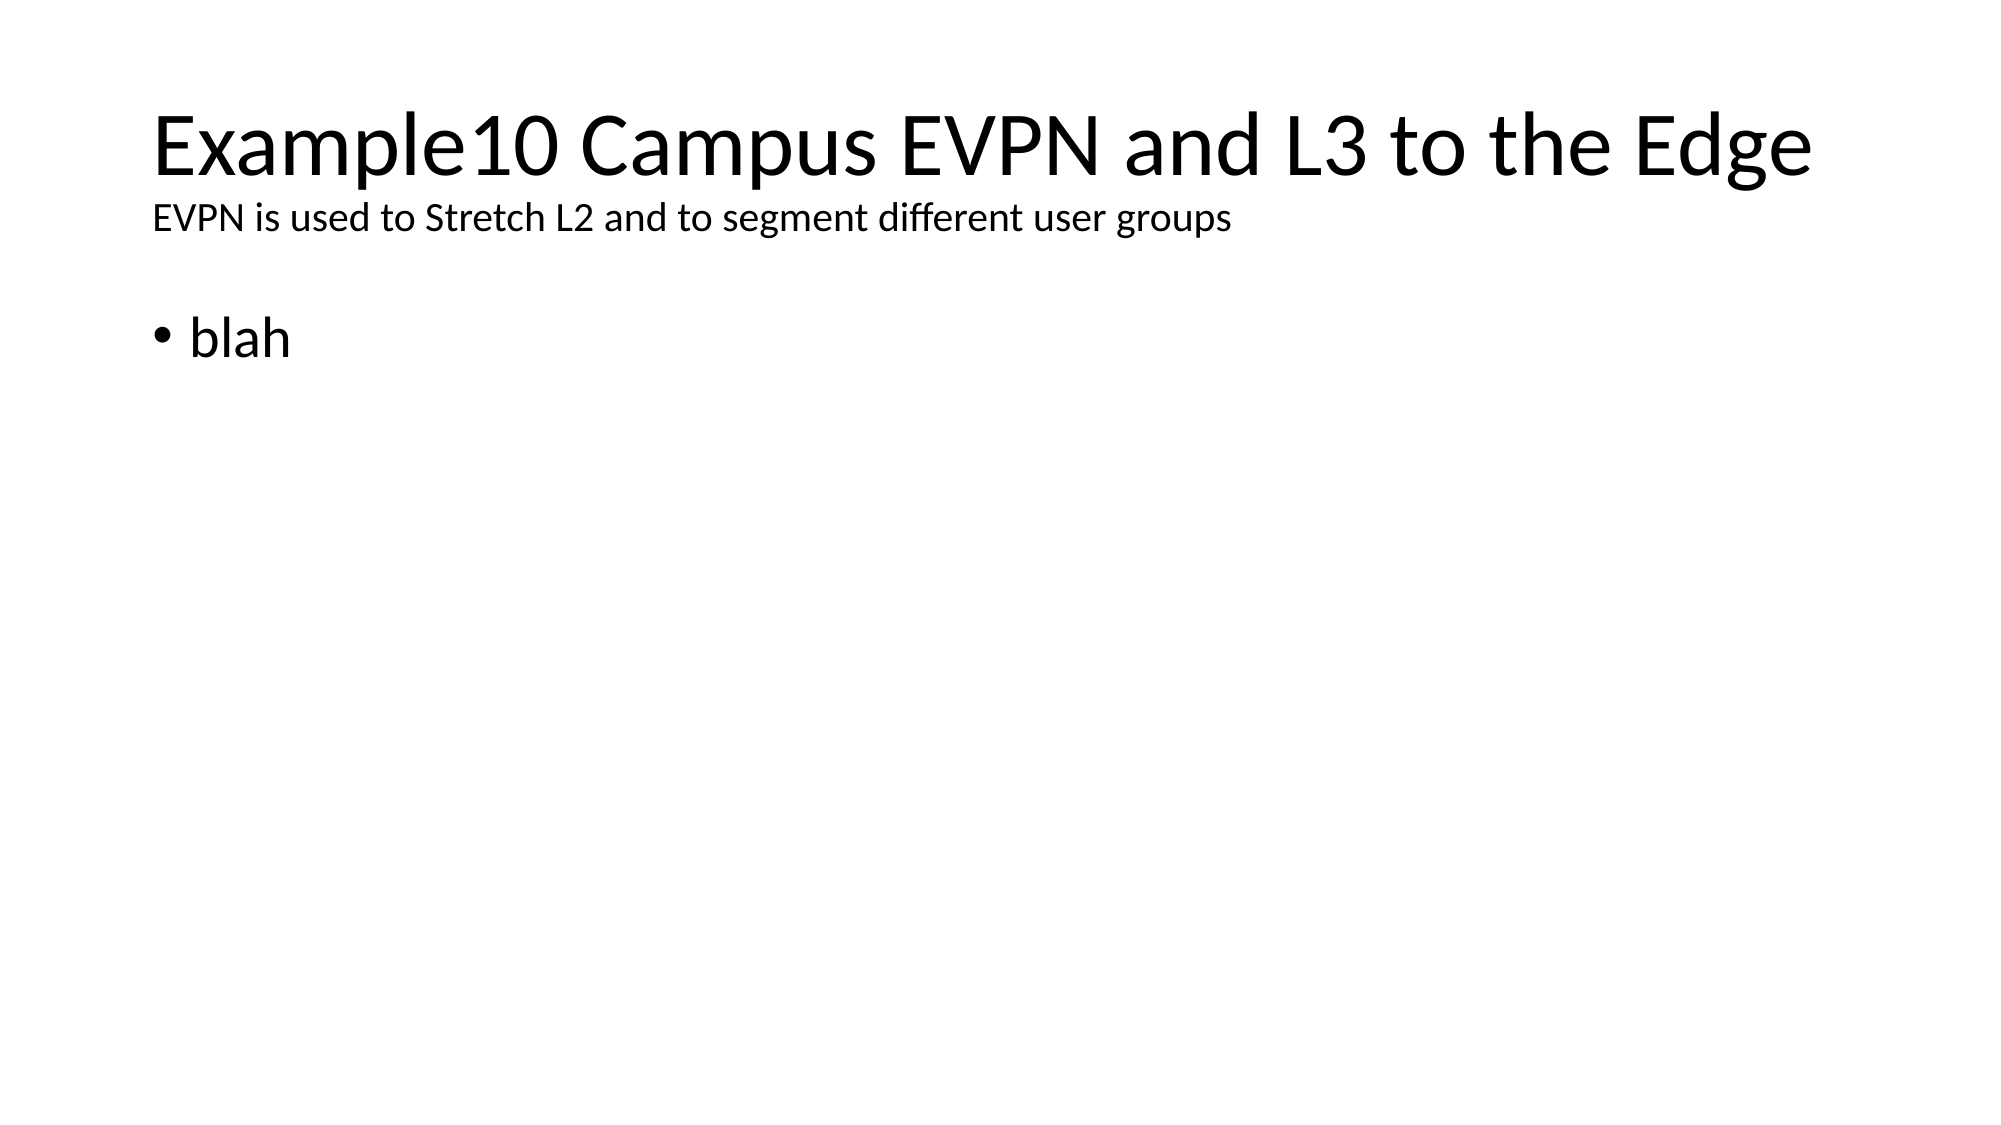

# Example10 Campus EVPN and L3 to the Edge EVPN is used to Stretch L2 and to segment different user groups
blah